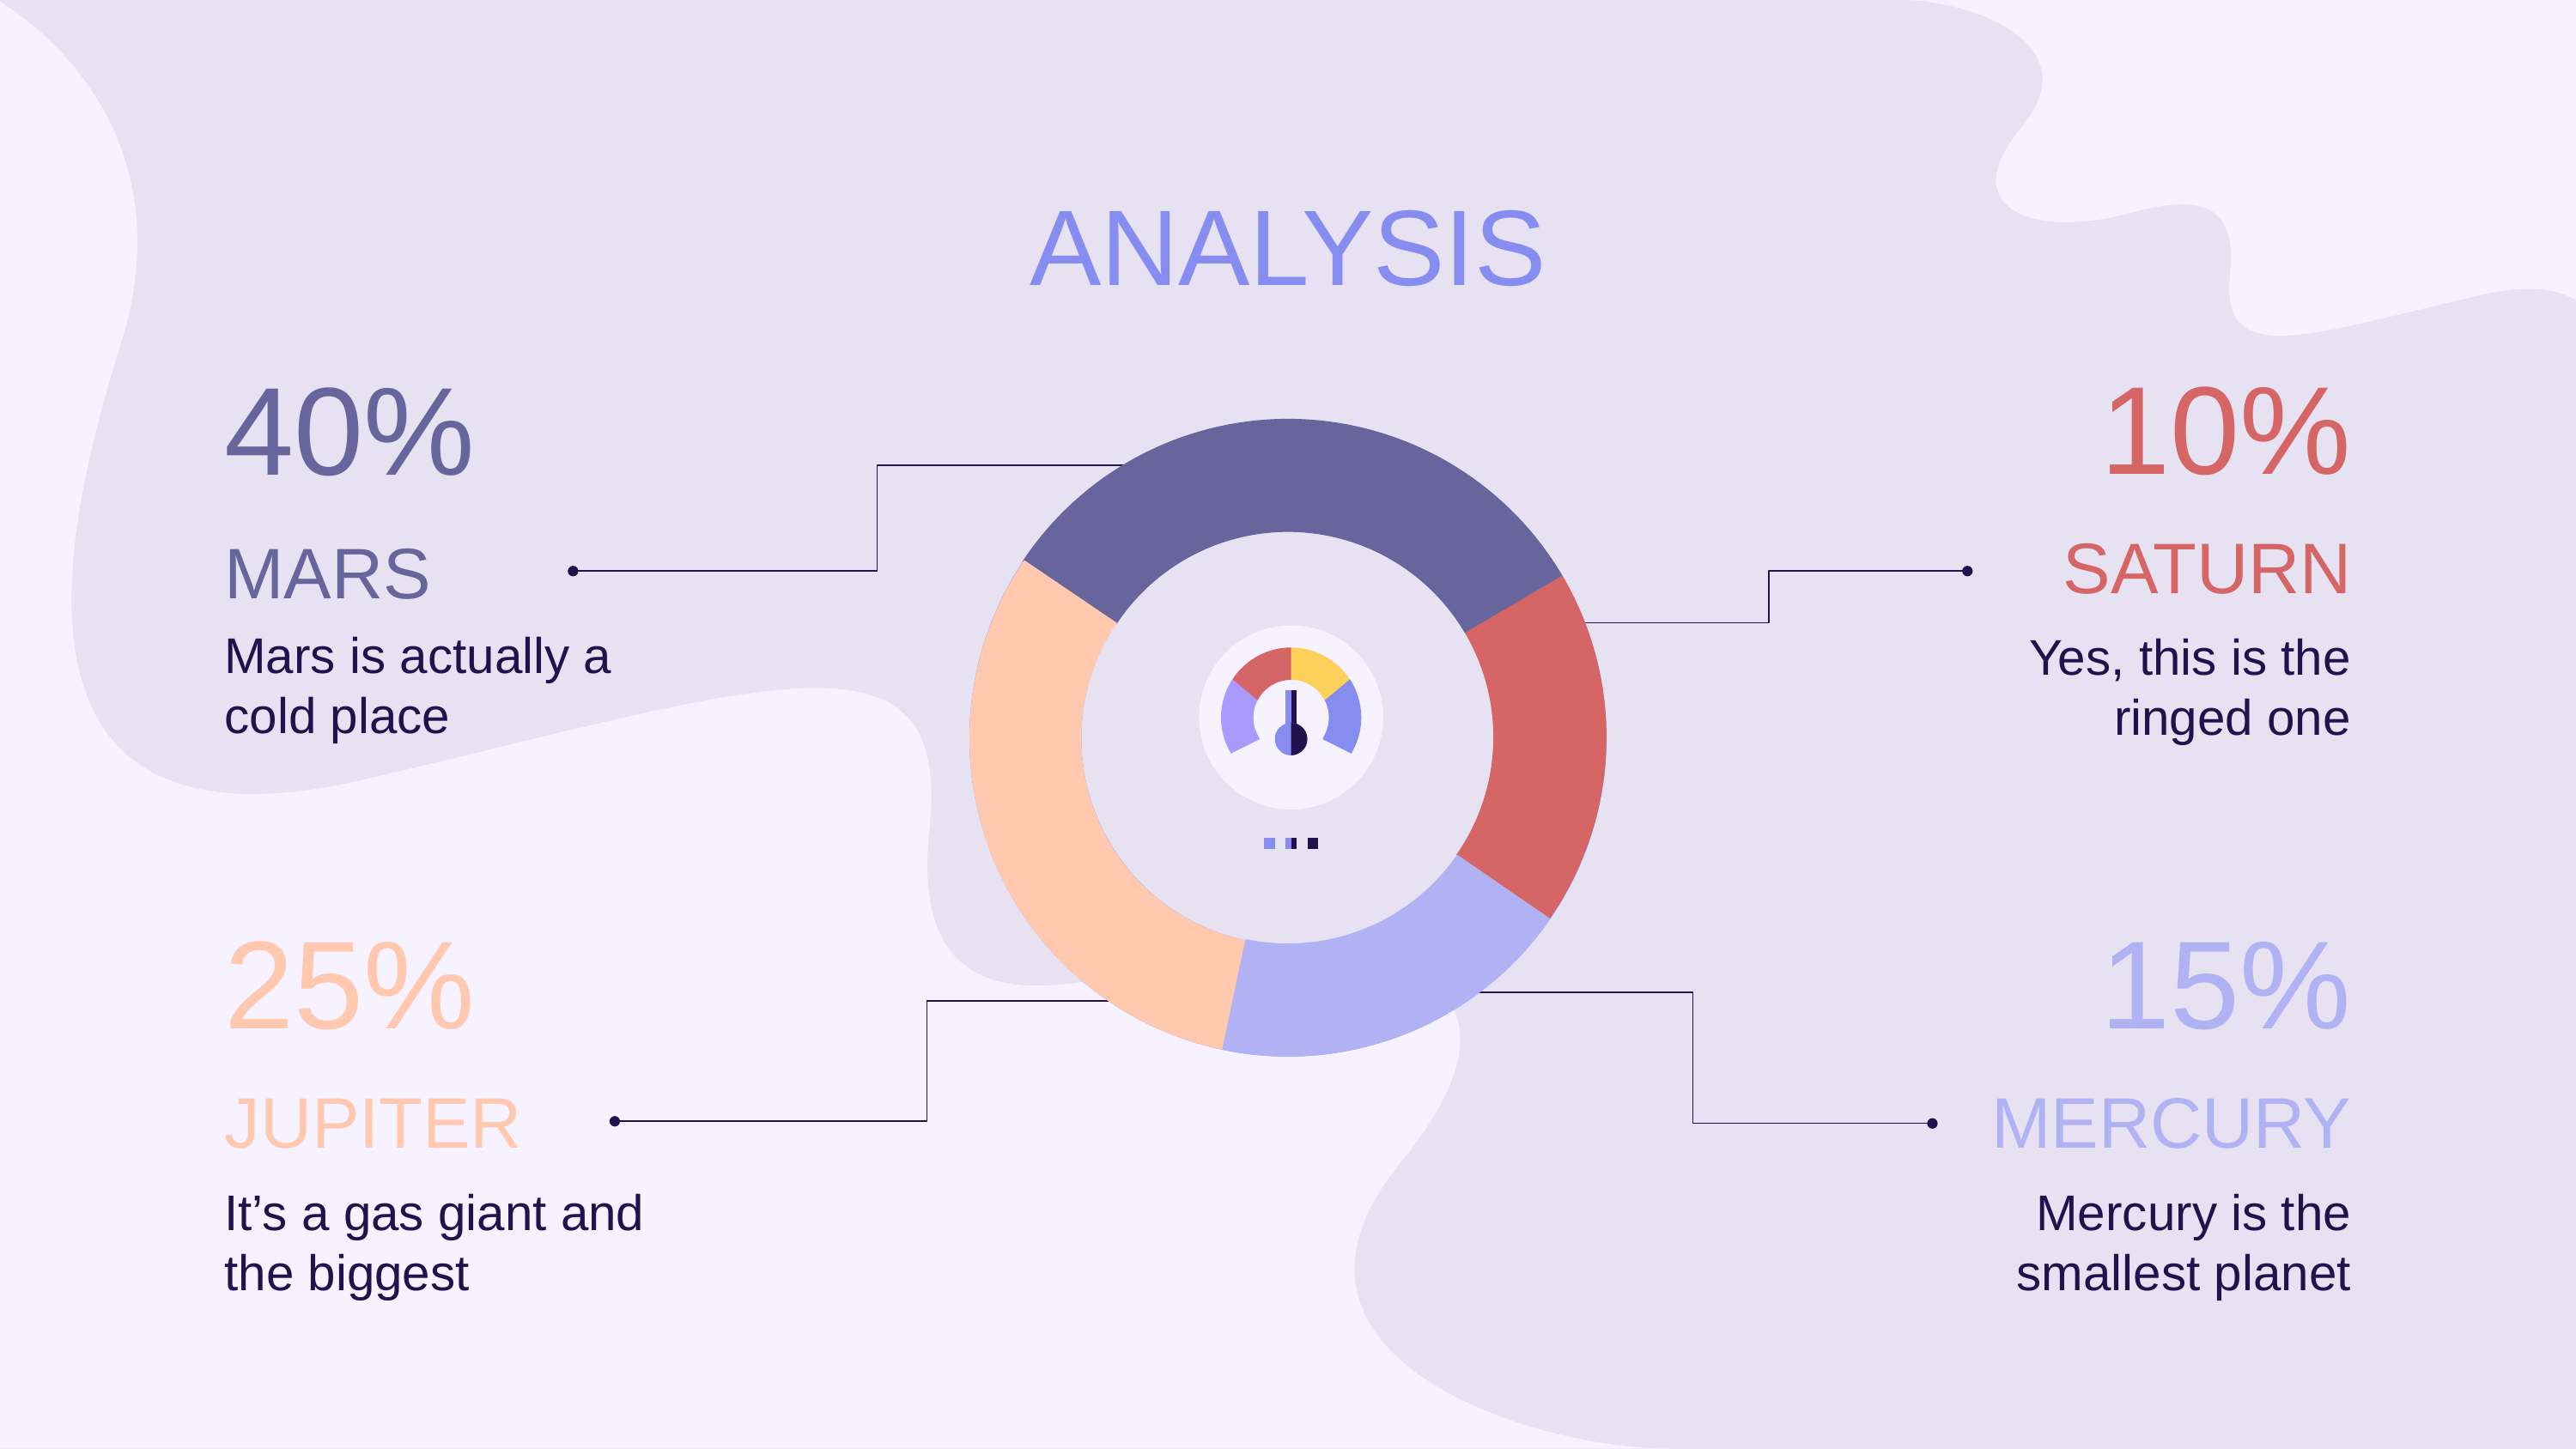

# ANALYSIS
10%
40%

SATURN
MARS
Mars is actually a cold place
Yes, this is the ringed one

15%
25%
JUPITER
MERCURY
It’s a gas giant and the biggest
Mercury is the smallest planet